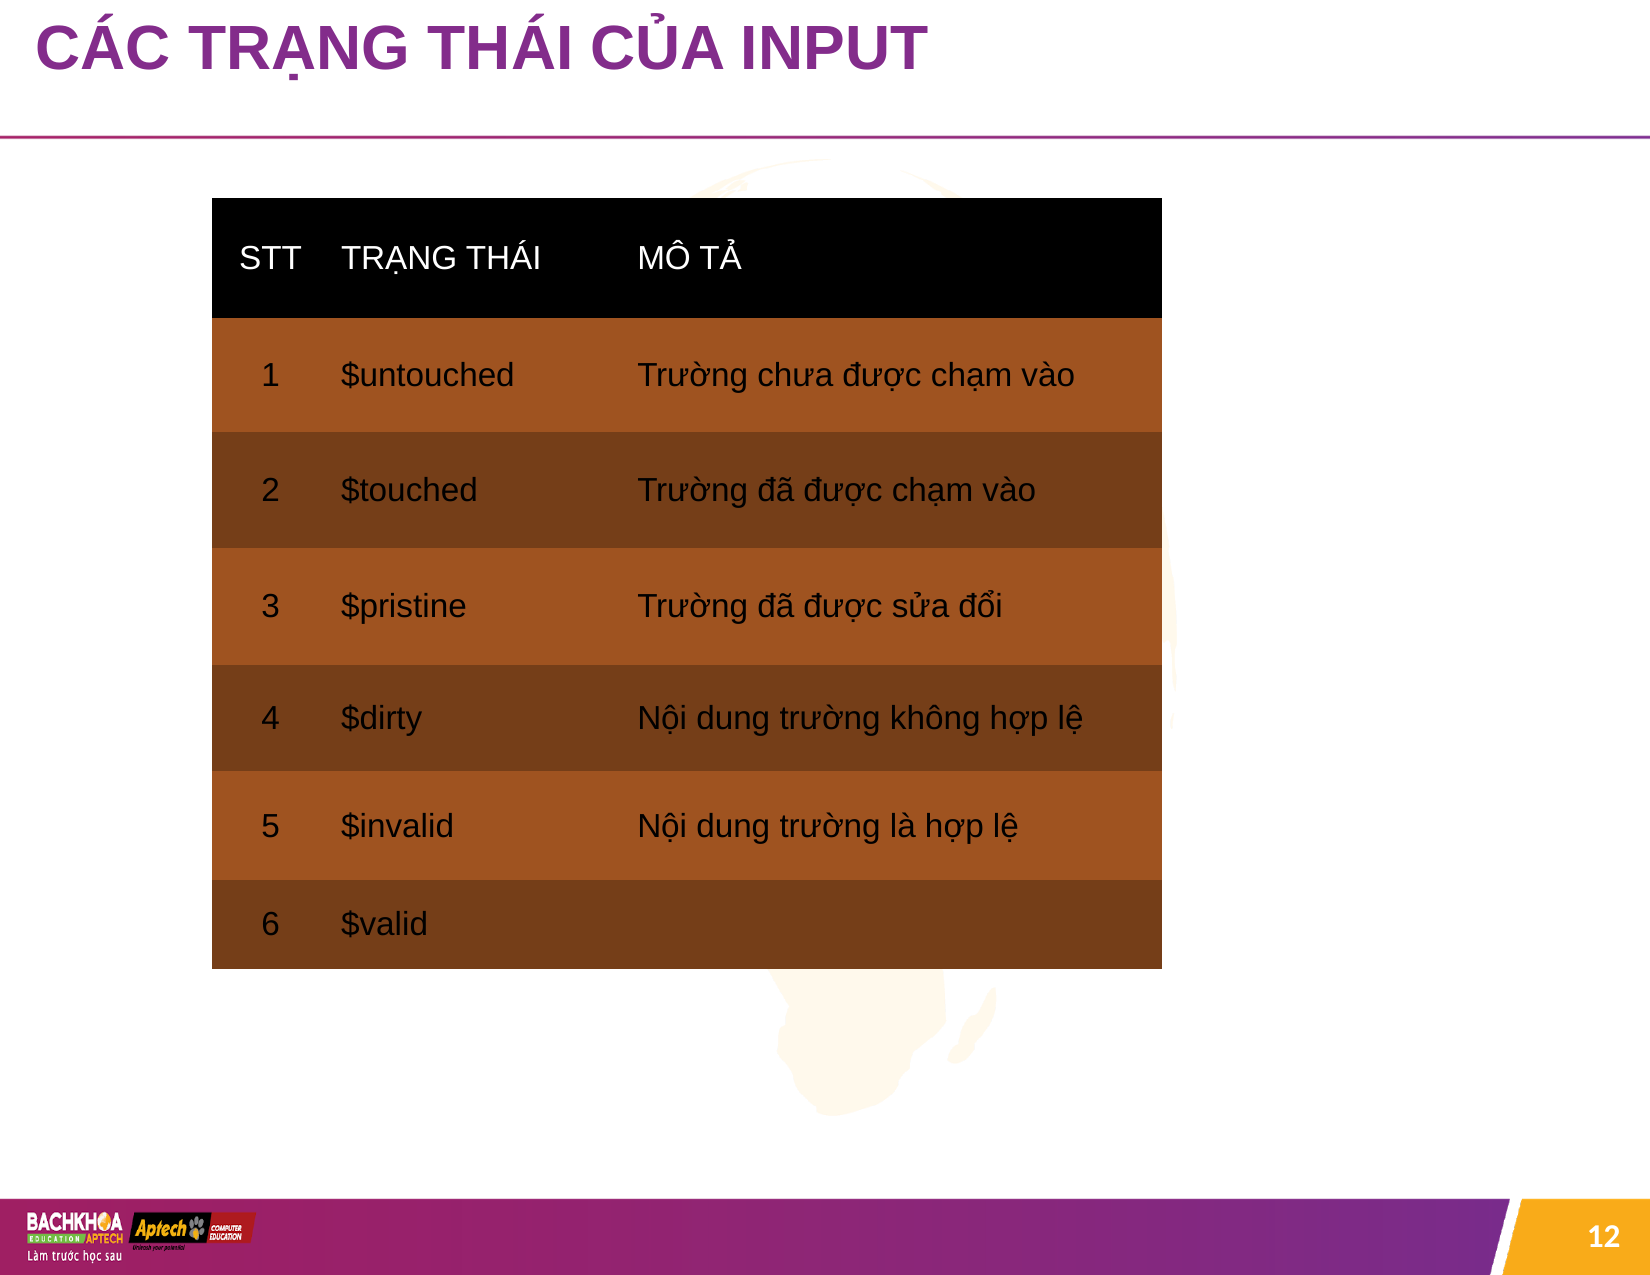

CÁC TRẠNG THÁI CỦA INPUT

| STT | TRẠNG THÁI | MÔ TẢ |
| --- | --- | --- |
| 1 | $untouched | Trường chưa được chạm vào |
| 2 | $touched | Trường đã được chạm vào |
| 3 | $pristine | Trường đã được sửa đổi |
| 4 | $dirty | Nội dung trường không hợp lệ |
| 5 | $invalid | Nội dung trường là hợp lệ |
| 6 | $valid |  |
12